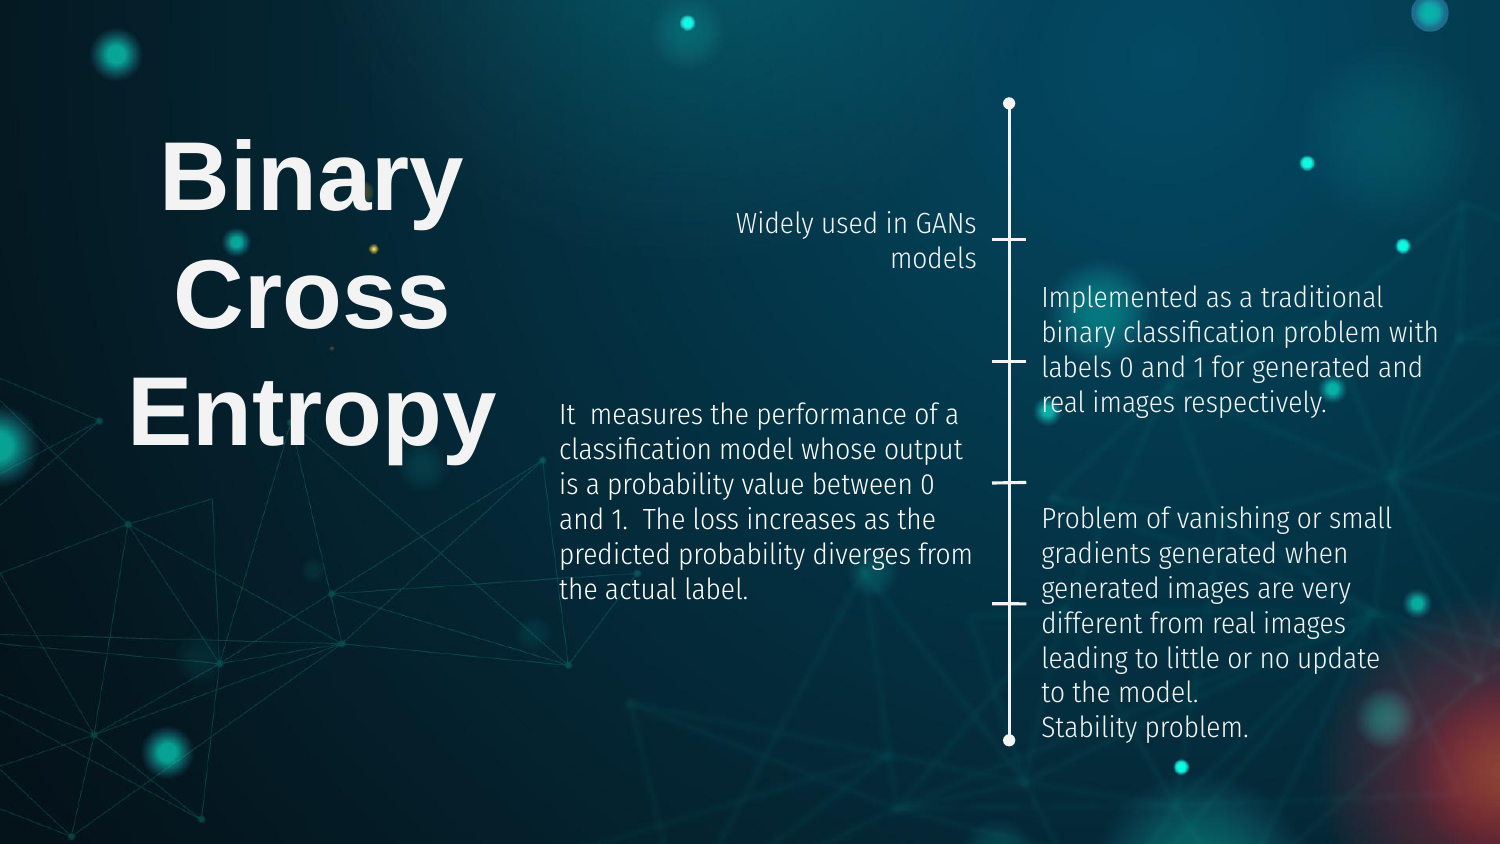

# Binary Cross Entropy
Widely used in GANs models

Implemented as a traditional binary classification problem with labels 0 and 1 for generated and real images respectively.

It  measures the performance of a classification model whose output is a probability value between 0 and 1.  The loss increases as the predicted probability diverges from the actual label.

Problem of vanishing or small  gradients generated when generated images are very different from real images leading to little or no update to the model.
Stability problem.